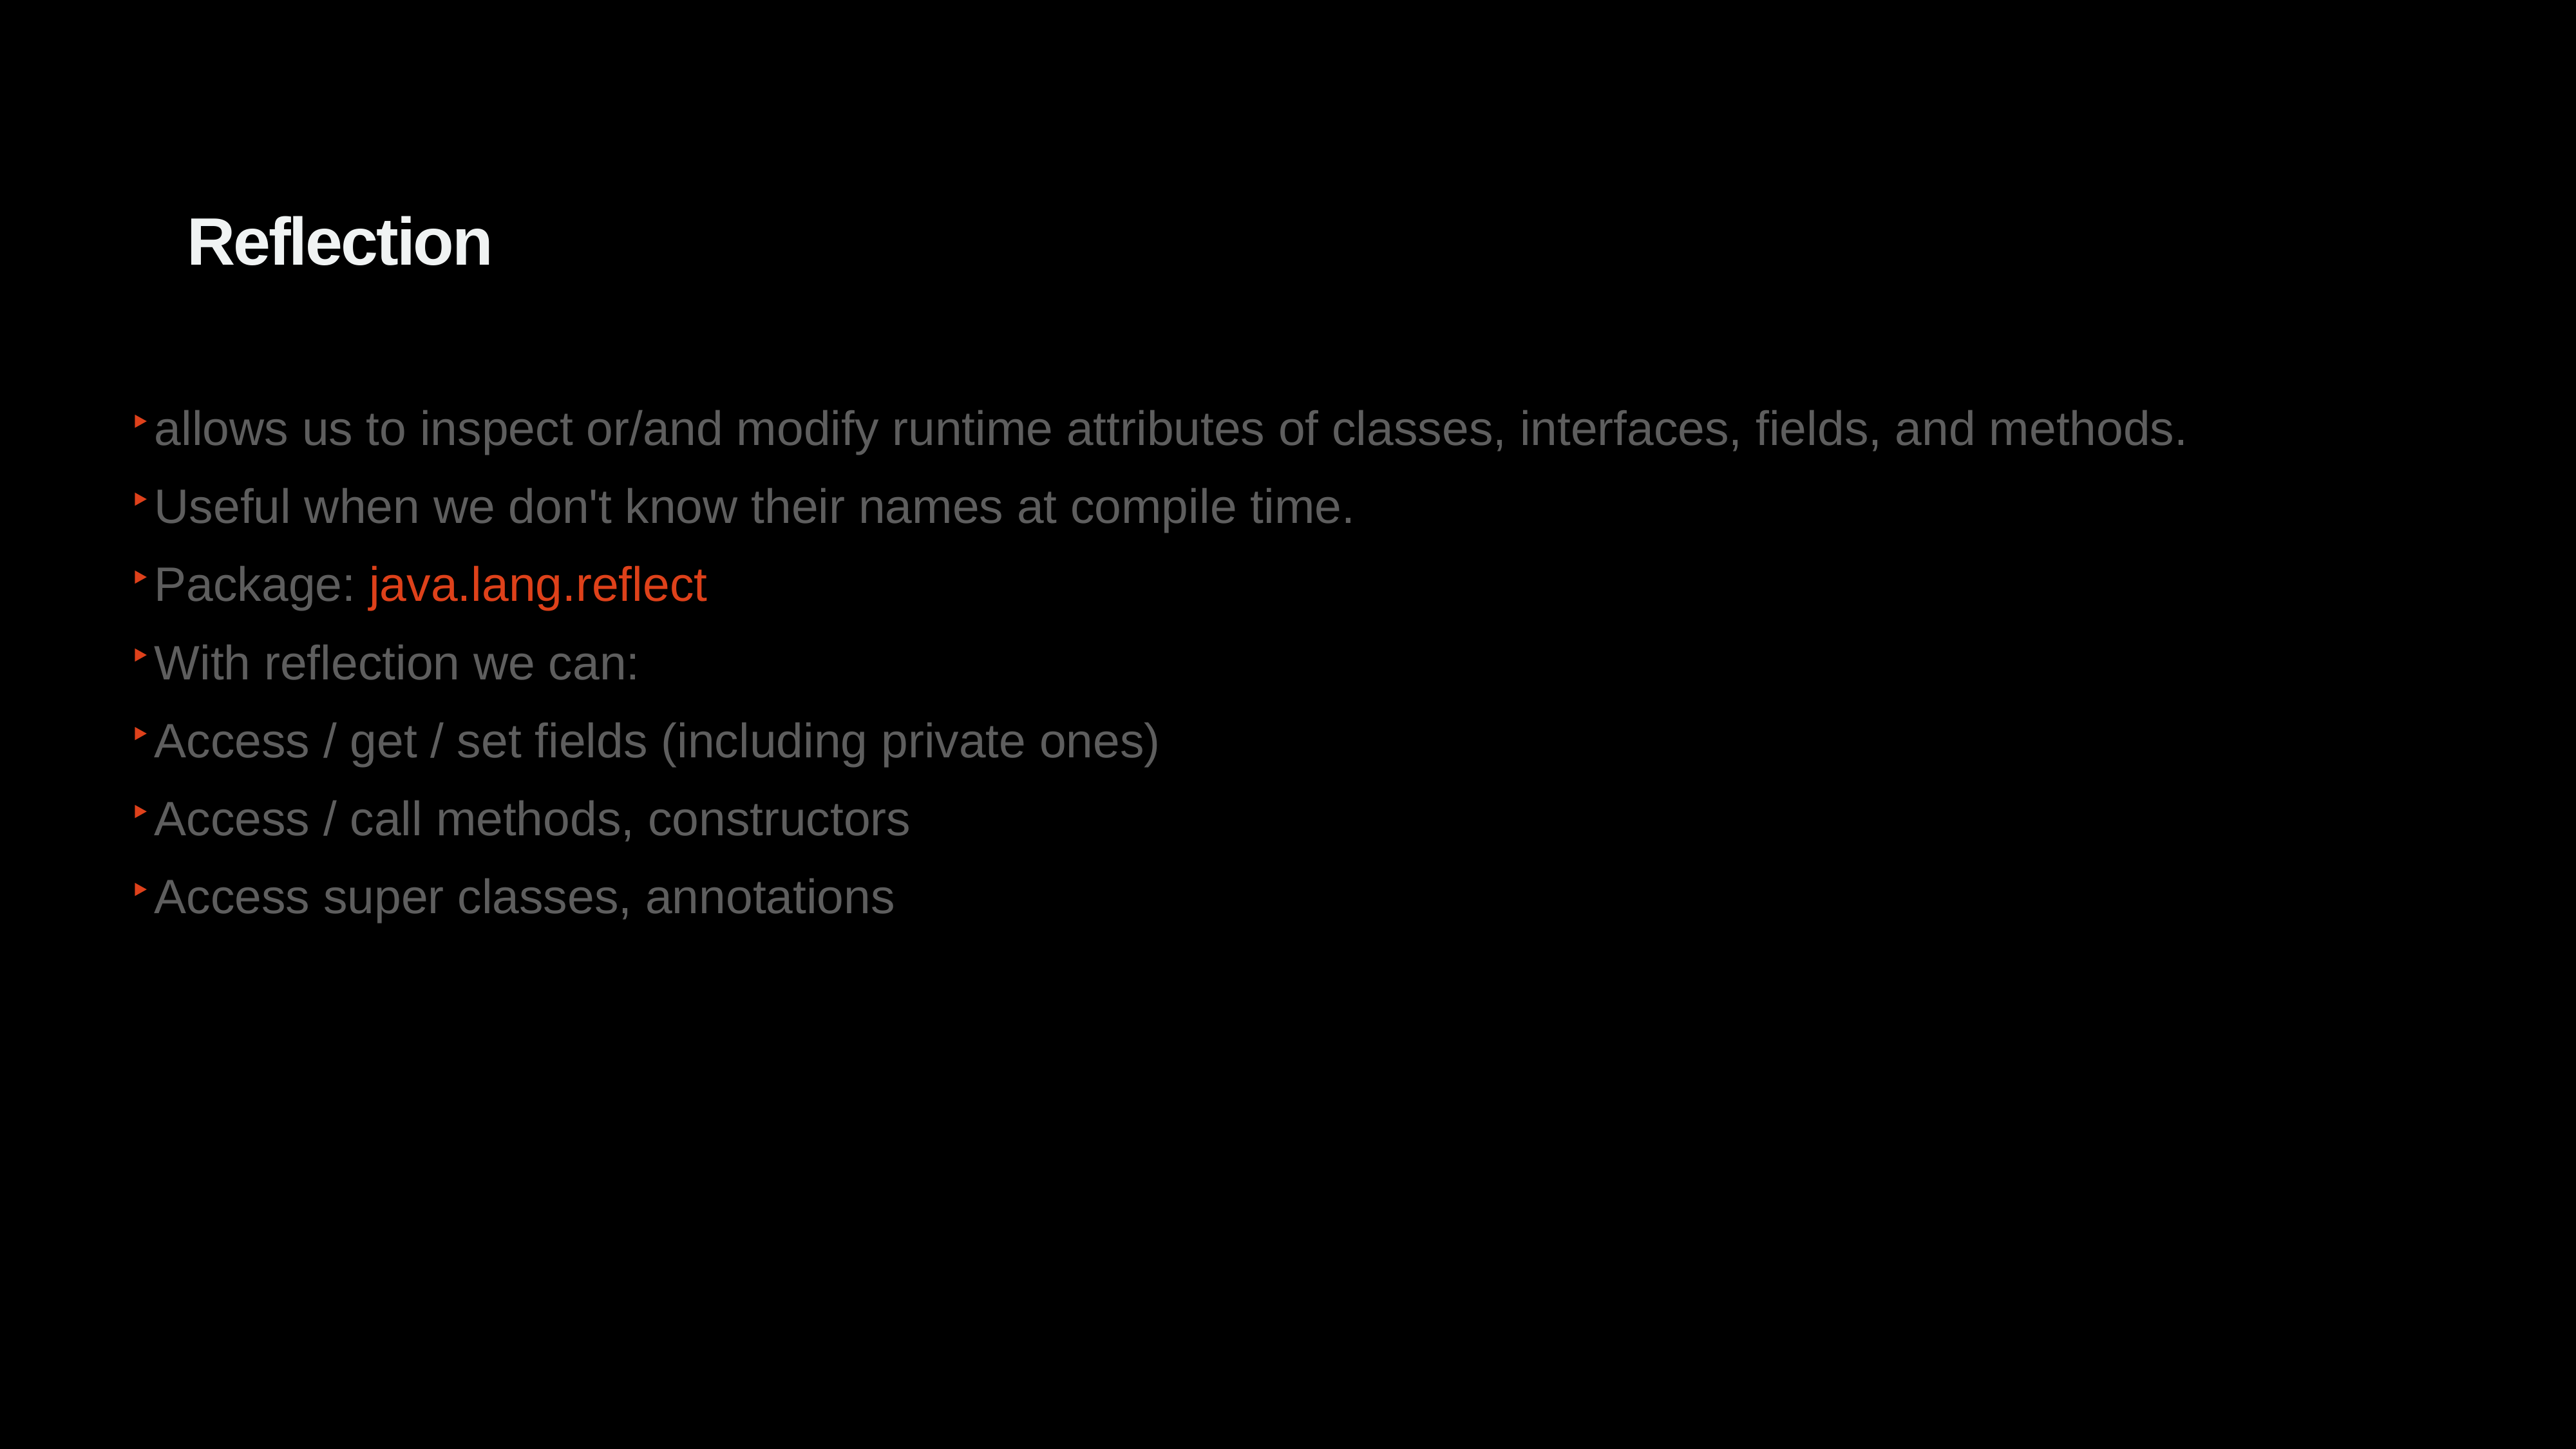

Reflection
Bullet examples
allows us to inspect or/and modify runtime attributes of classes, interfaces, fields, and methods.
Useful when we don't know their names at compile time.
Package: java.lang.reflect
With reflection we can:
Access / get / set fields (including private ones)
Access / call methods, constructors
Access super classes, annotations

45